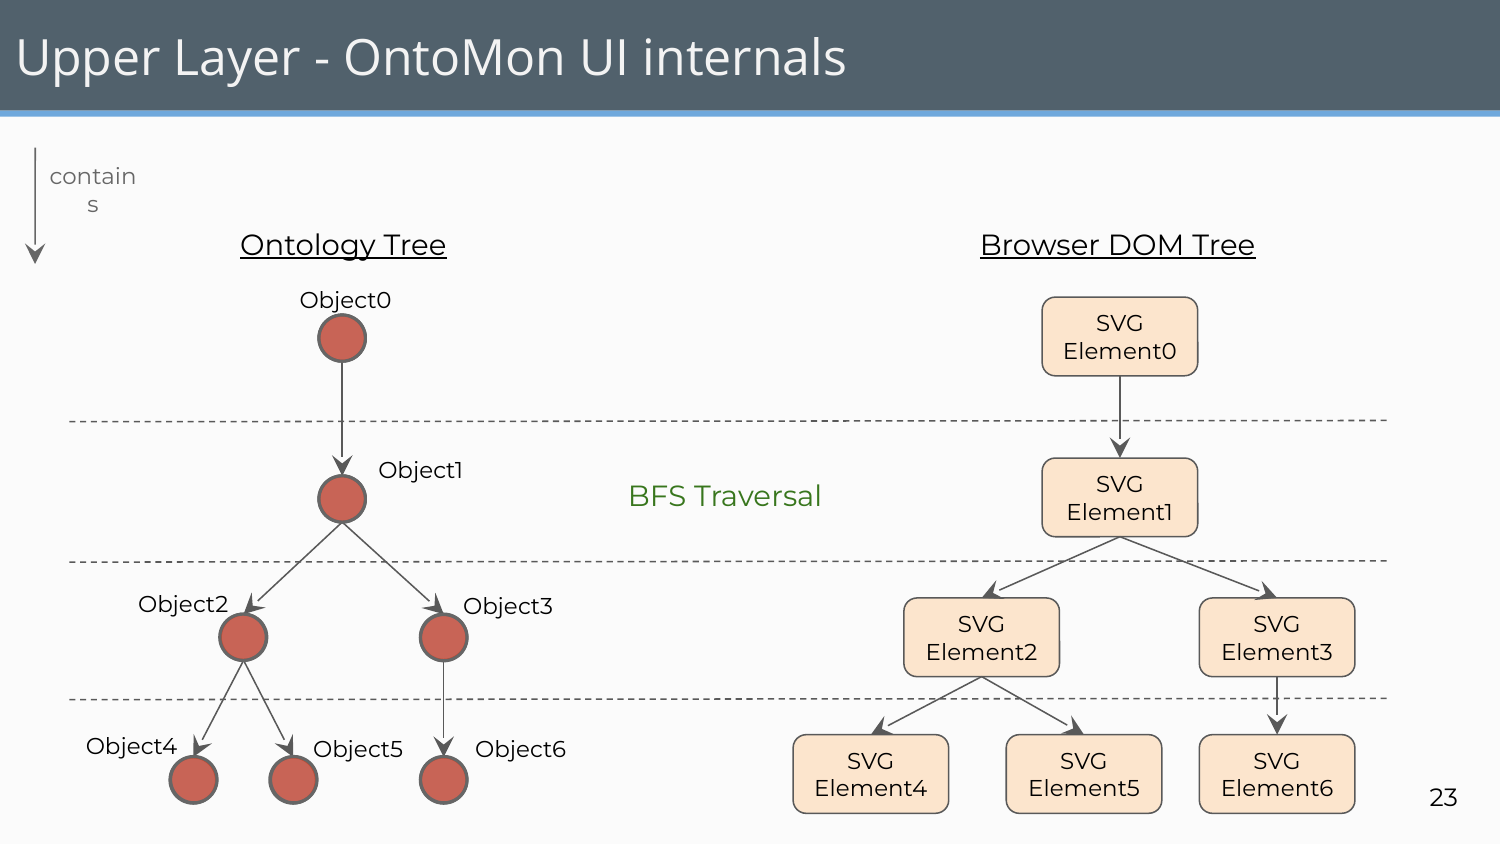

# Upper Layer - OntoMon UI internals

contains
Ontology Tree
Browser DOM Tree
Object0
SVG
Element0

Object1
SVG
Element1
BFS Traversal

Object2
Object3
SVG
Element2
SVG
Element3

Object4
Object5
Object6
SVG
Element4
SVG
Element5
SVG
Element6

23